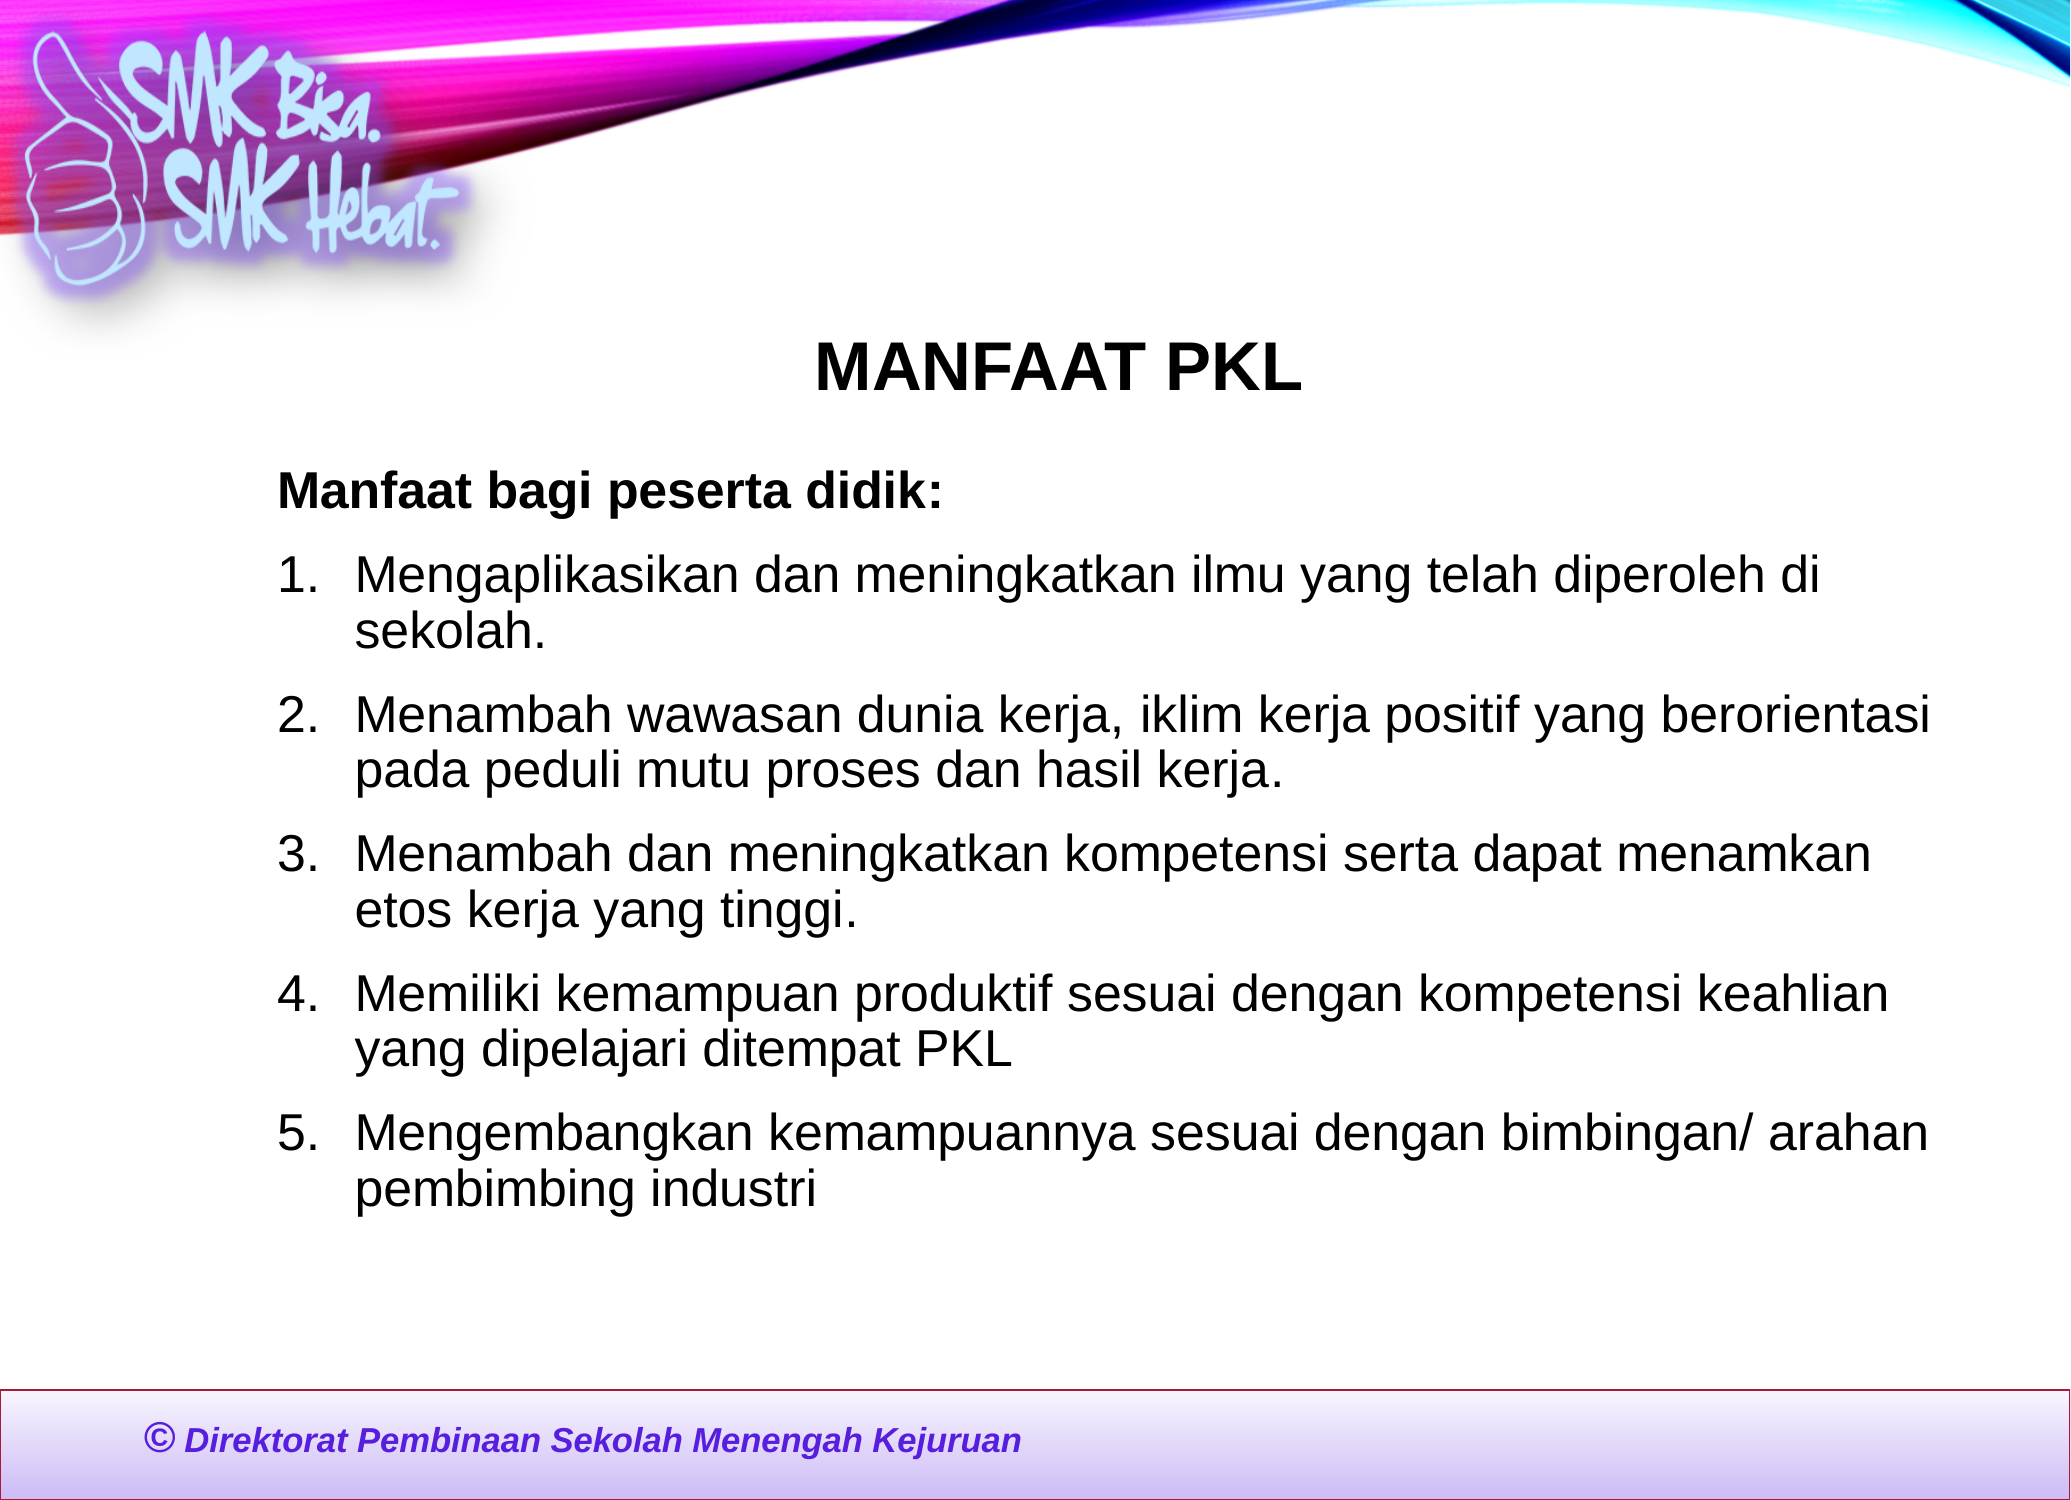

# Manfaat PKL
Manfaat bagi peserta didik:
Mengaplikasikan dan meningkatkan ilmu yang telah diperoleh di sekolah.
Menambah wawasan dunia kerja, iklim kerja positif yang berorientasi pada peduli mutu proses dan hasil kerja.
Menambah dan meningkatkan kompetensi serta dapat menamkan etos kerja yang tinggi.
Memiliki kemampuan produktif sesuai dengan kompetensi keahlian yang dipelajari ditempat PKL
Mengembangkan kemampuannya sesuai dengan bimbingan/ arahan pembimbing industri